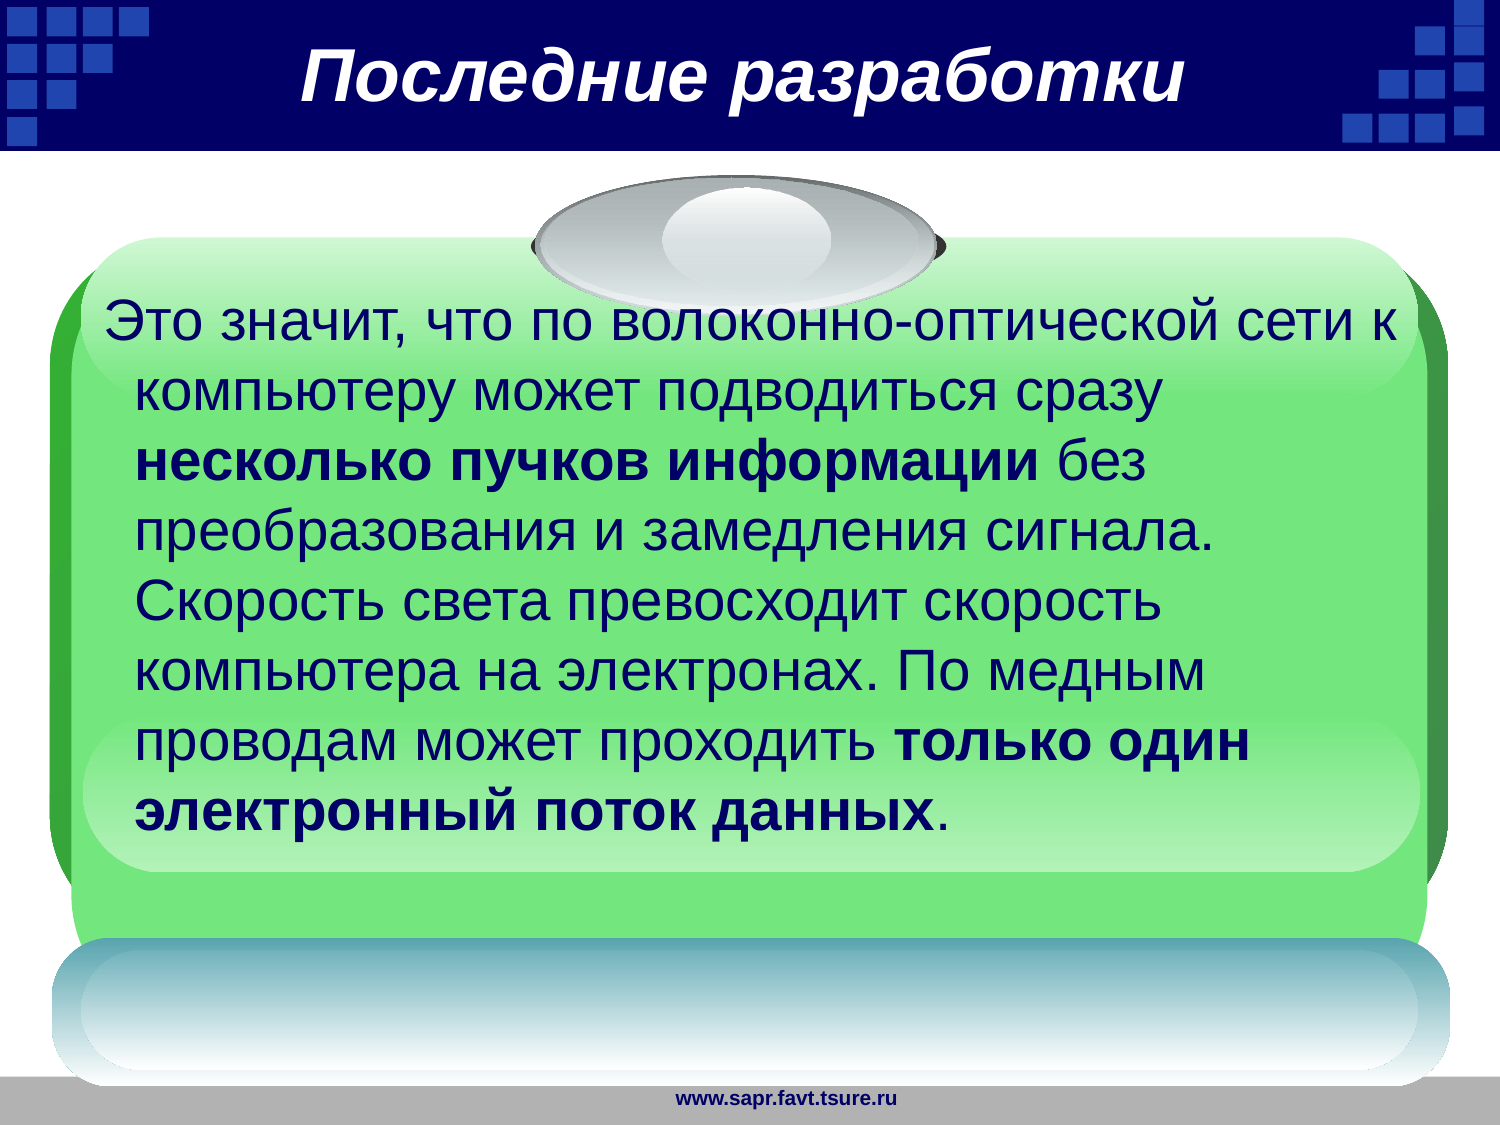

Последние разработки

 Это значит, что по волоконно-оптической сети к компьютеру может подводиться сразу несколько пучков информации без преобразования и замедления сигнала. Скорость света превосходит скорость компьютера на электронах. По медным проводам может проходить только один электронный поток данных.
www.sapr.favt.tsure.ru